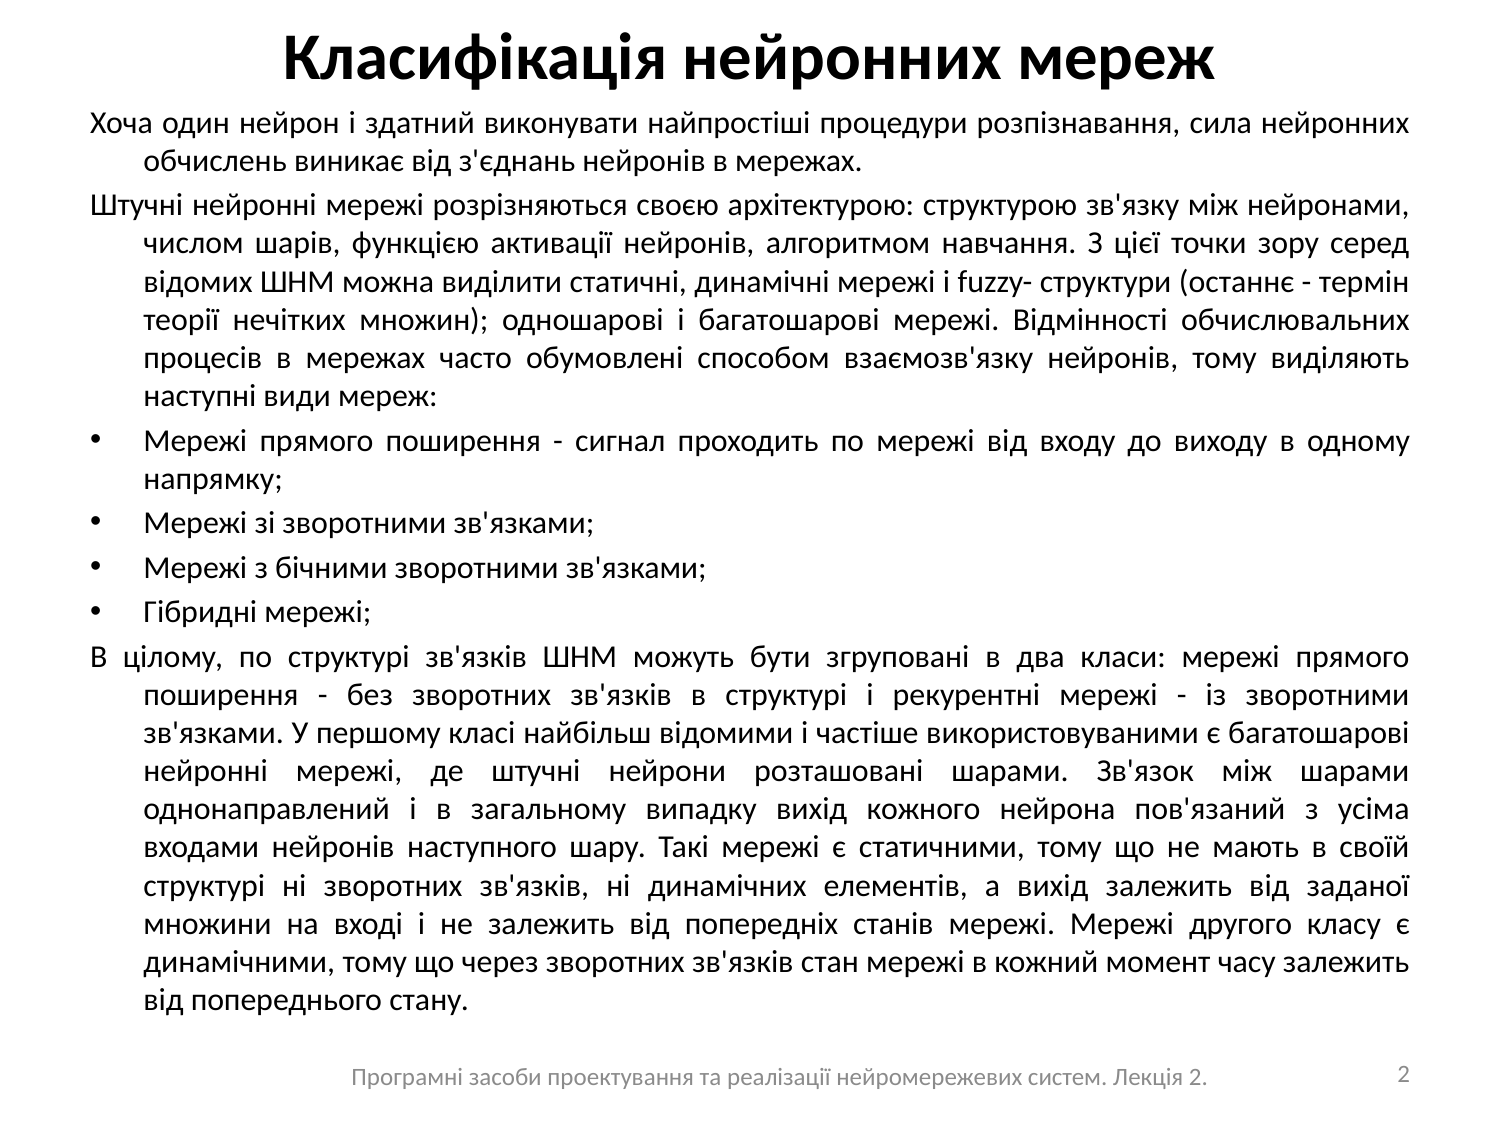

# Класифікація нейронних мереж
Хоча один нейрон і здатний виконувати найпростіші процедури розпізнавання, сила нейронних обчислень виникає від з'єднань нейронів в мережах.
Штучні нейронні мережі розрізняються своєю архітектурою: структурою зв'язку між нейронами, числом шарів, функцією активації нейронів, алгоритмом навчання. З цієї точки зору серед відомих ШНМ можна виділити статичні, динамічні мережі і fuzzy- структури (останнє - термін теорії нечітких множин); одношарові і багатошарові мережі. Відмінності обчислювальних процесів в мережах часто обумовлені способом взаємозв'язку нейронів, тому виділяють наступні види мереж:
Мережі прямого поширення - сигнал проходить по мережі від входу до виходу в одному напрямку;
Мережі зі зворотними зв'язками;
Мережі з бічними зворотними зв'язками;
Гібридні мережі;
В цілому, по структурі зв'язків ШНМ можуть бути згруповані в два класи: мережі прямого поширення - без зворотних зв'язків в структурі і рекурентні мережі - із зворотними зв'язками. У першому класі найбільш відомими і частіше використовуваними є багатошарові нейронні мережі, де штучні нейрони розташовані шарами. Зв'язок між шарами однонаправлений ​​і в загальному випадку вихід кожного нейрона пов'язаний з усіма входами нейронів наступного шару. Такі мережі є статичними, тому що не мають в своїй структурі ні зворотних зв'язків, ні динамічних елементів, а вихід залежить від заданої множини на вході і не залежить від попередніх станів мережі. Мережі другого класу є динамічними, тому що через зворотних зв'язків стан мережі в кожний момент часу залежить від попереднього стану.
2
Програмні засоби проектування та реалізації нейромережевих систем. Лекція 2.